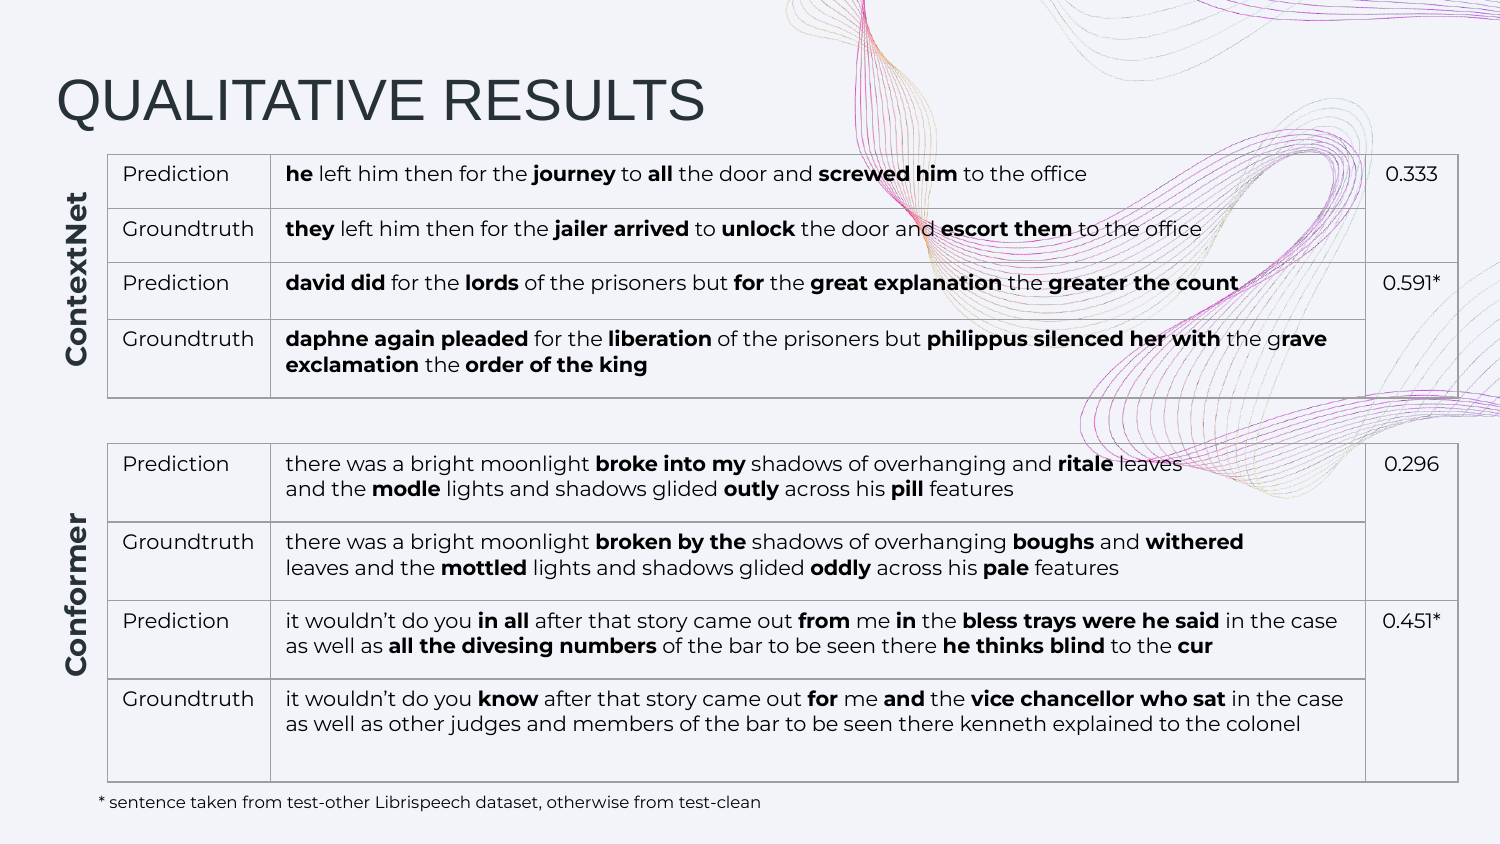

QUALITATIVE RESULTS
| Prediction | he left him then for the journey to all the door and screwed him to the office | 0.333 |
| --- | --- | --- |
| Groundtruth | they left him then for the jailer arrived to unlock the door and escort them to the office |  |
| Prediction | david did for the lords of the prisoners but for the great explanation the greater the count | 0.591\* |
| Groundtruth | daphne again pleaded for the liberation of the prisoners but philippus silenced her with the grave exclamation the order of the king |  |
ContextNet
| Prediction | there was a bright moonlight broke into my shadows of overhanging and ritale leaves and the modle lights and shadows glided outly across his pill features | 0.296 |
| --- | --- | --- |
| Groundtruth | there was a bright moonlight broken by the shadows of overhanging boughs and withered leaves and the mottled lights and shadows glided oddly across his pale features |  |
| Prediction | it wouldn’t do you in all after that story came out from me in the bless trays were he said in the case as well as all the divesing numbers of the bar to be seen there he thinks blind to the cur | 0.451\* |
| Groundtruth | it wouldn’t do you know after that story came out for me and the vice chancellor who sat in the case as well as other judges and members of the bar to be seen there kenneth explained to the colonel |  |
Conformer
* sentence taken from test-other Librispeech dataset, otherwise from test-clean